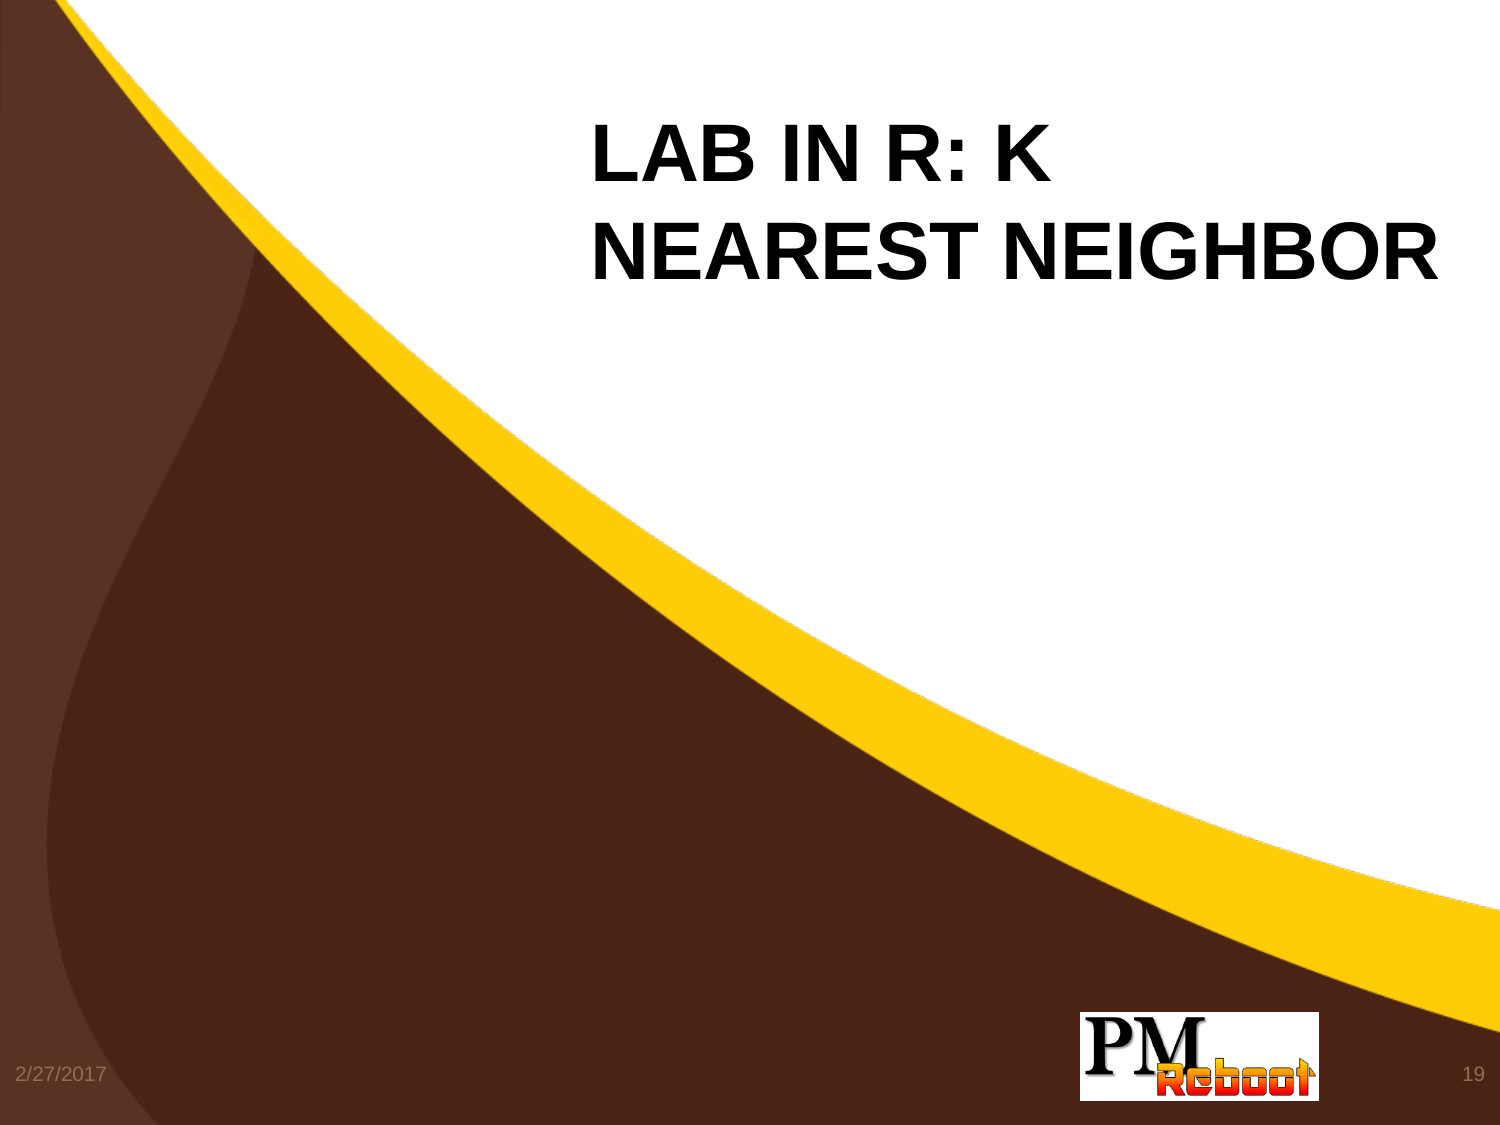

# Lab in R: K Nearest neighbor

2/27/2017
19